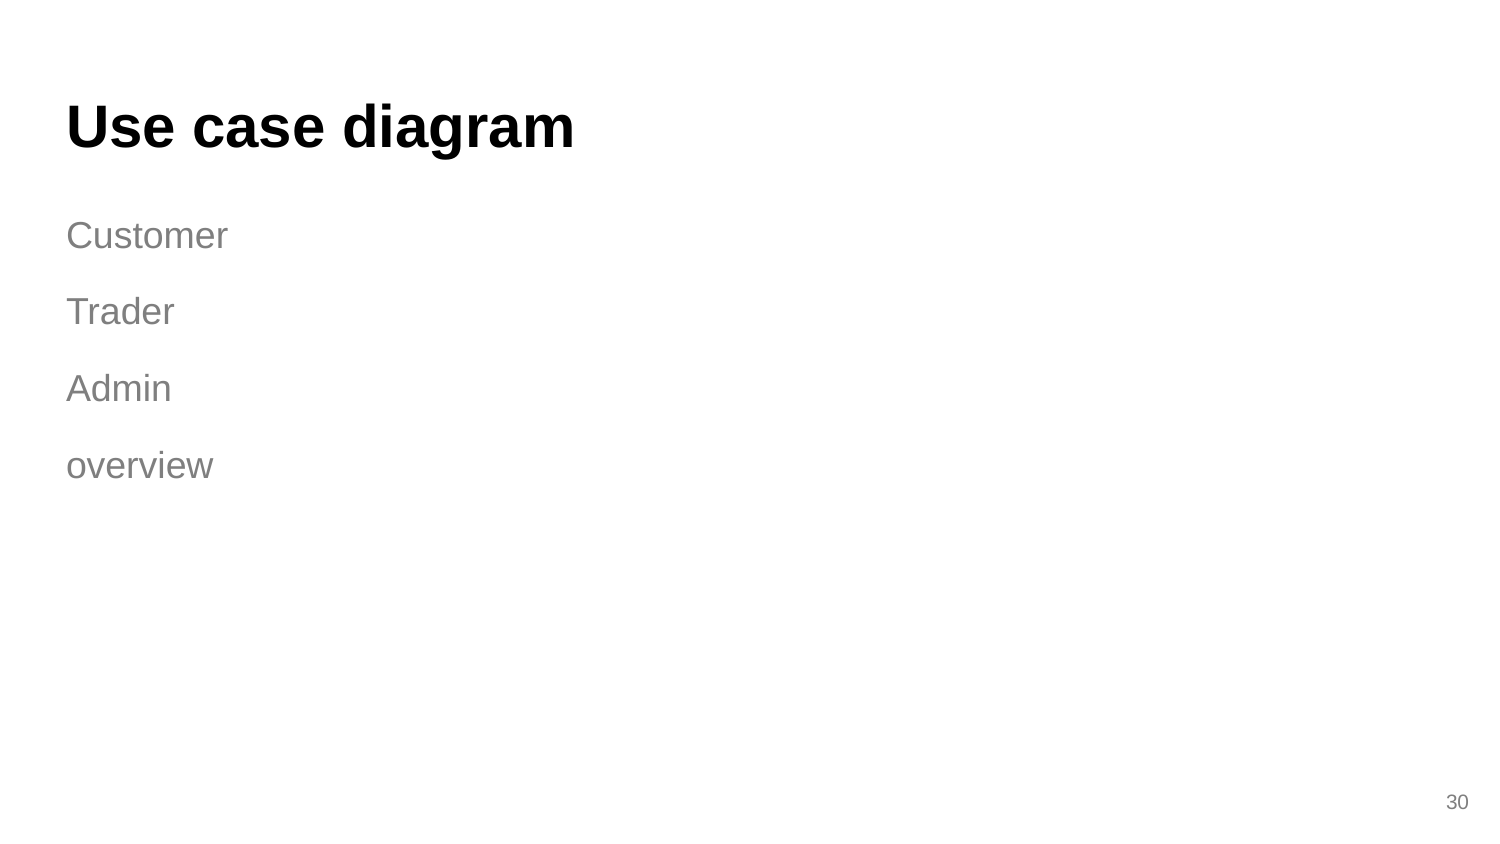

# Use case diagram
Customer
Trader
Admin
overview
30